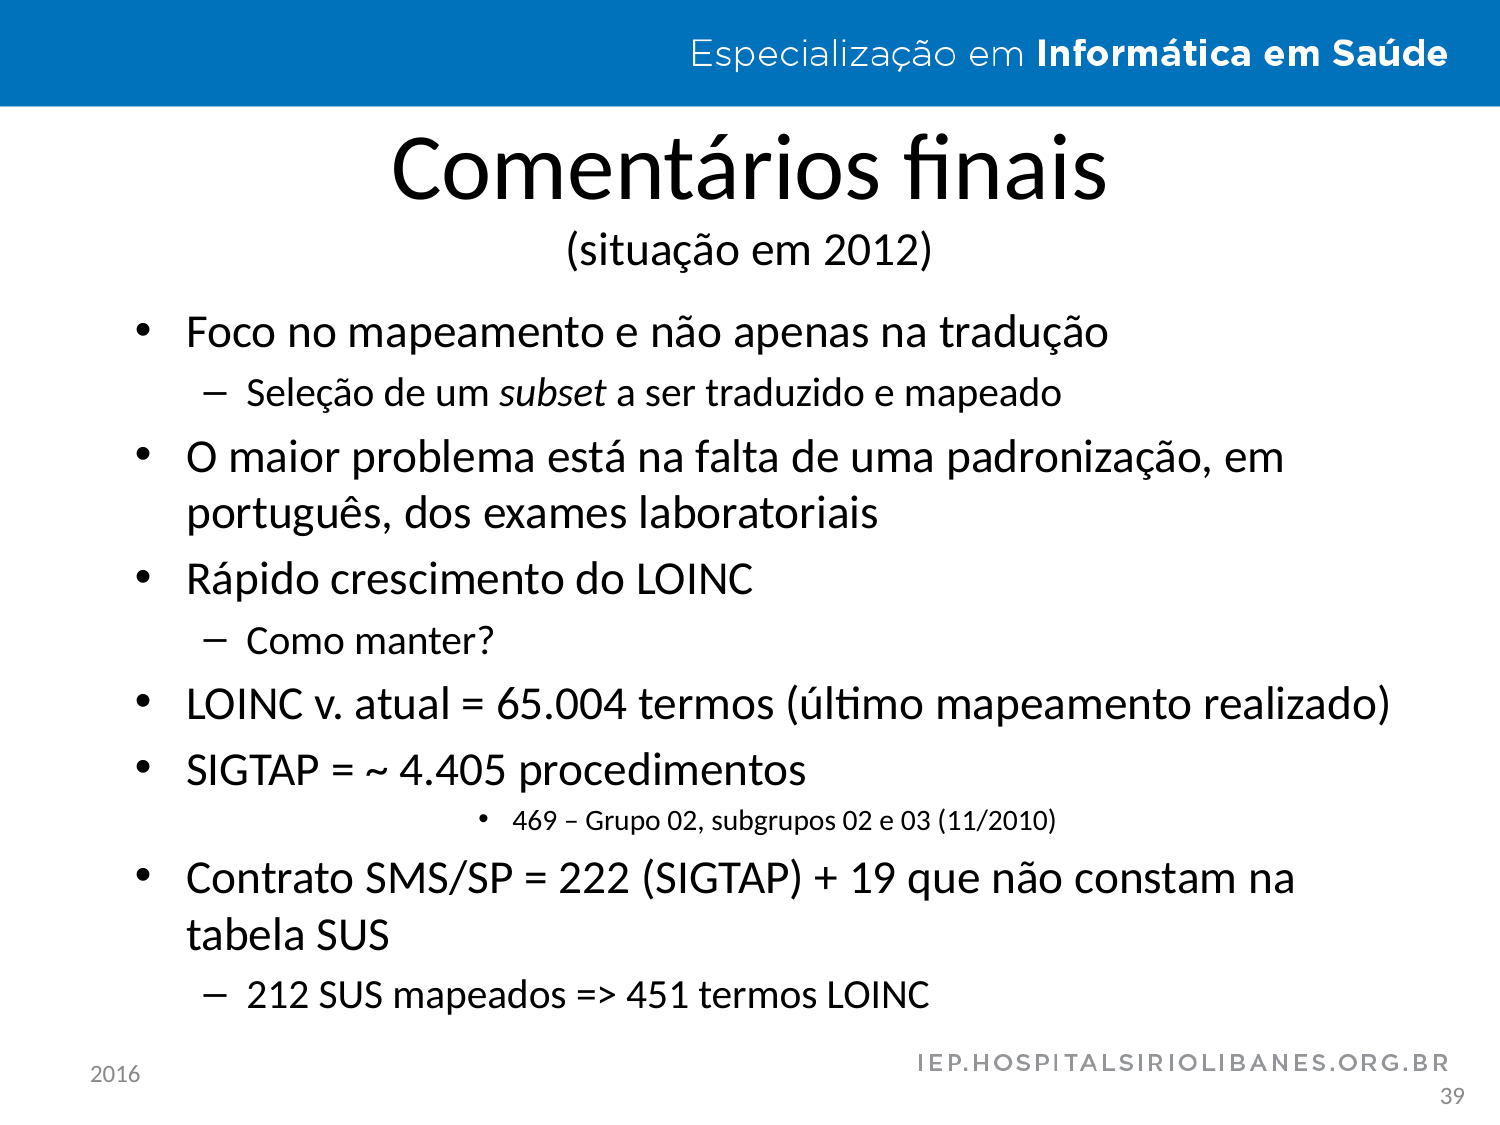

# Comentários finais (situação em 2012)
Foco no mapeamento e não apenas na tradução
Seleção de um subset a ser traduzido e mapeado
O maior problema está na falta de uma padronização, em português, dos exames laboratoriais
Rápido crescimento do LOINC
Como manter?
LOINC v. atual = 65.004 termos (último mapeamento realizado)
SIGTAP = ~ 4.405 procedimentos
469 – Grupo 02, subgrupos 02 e 03 (11/2010)
Contrato SMS/SP = 222 (SIGTAP) + 19 que não constam na tabela SUS
212 SUS mapeados => 451 termos LOINC

2016
39